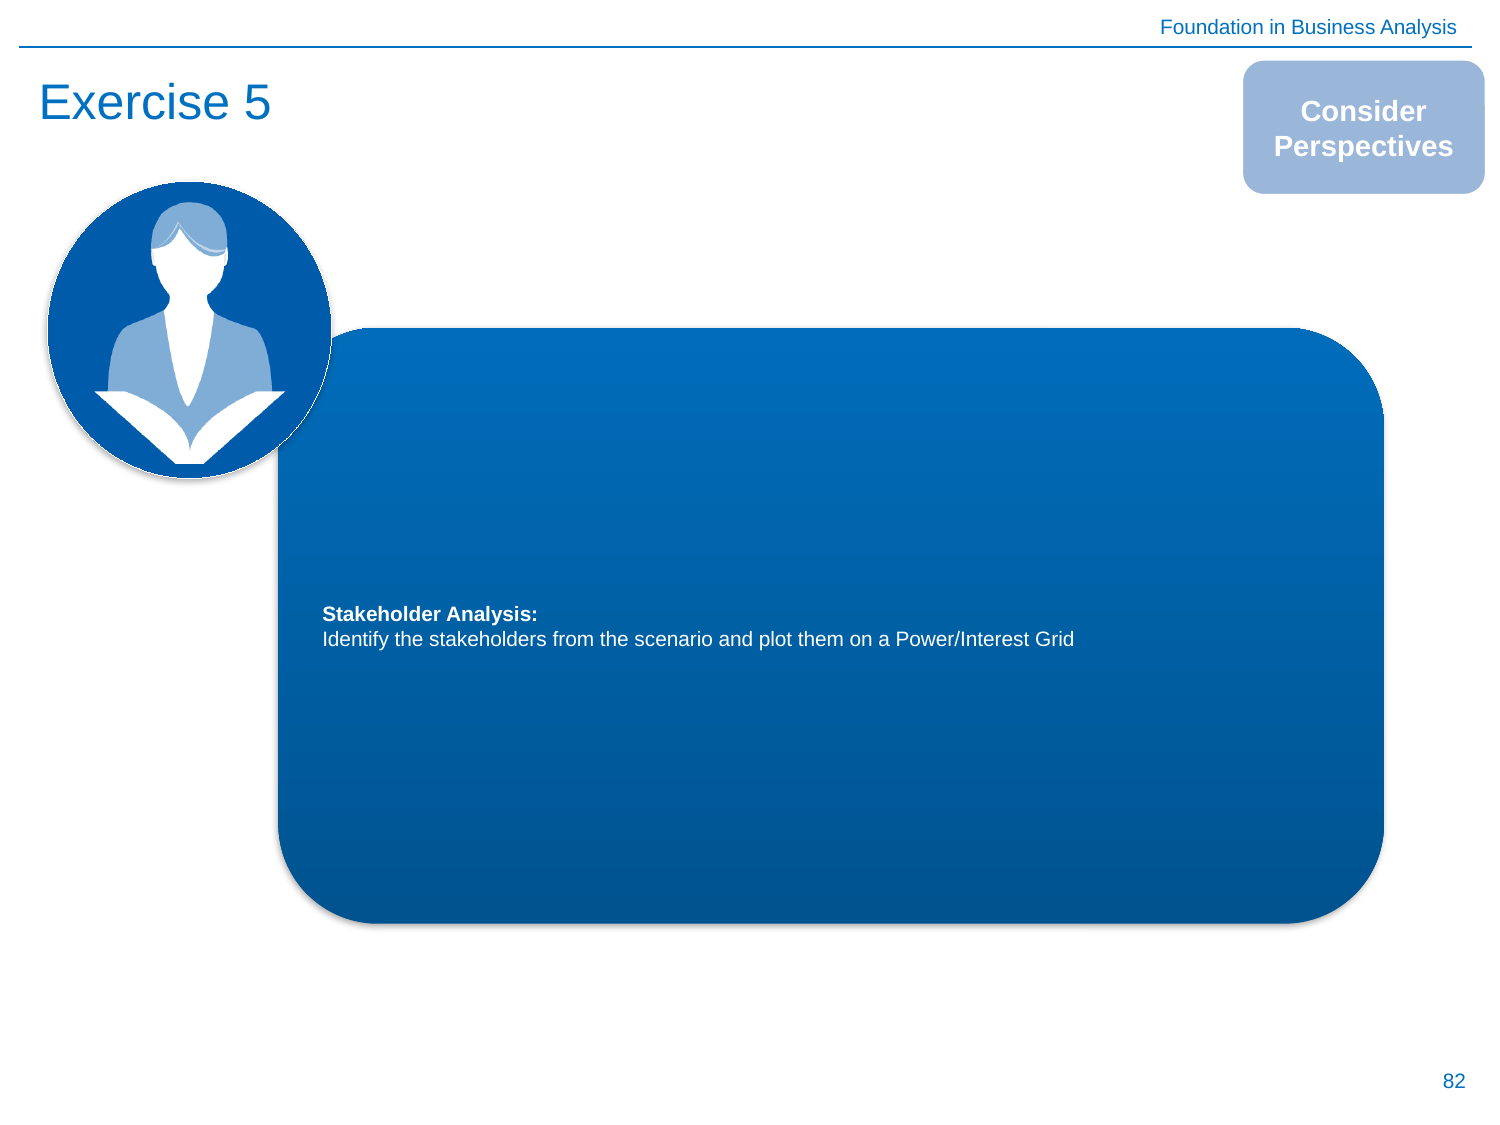

# Exercise 5
Consider Perspectives

Stakeholder Analysis:
Identify the stakeholders from the scenario and plot them on a Power/Interest Grid